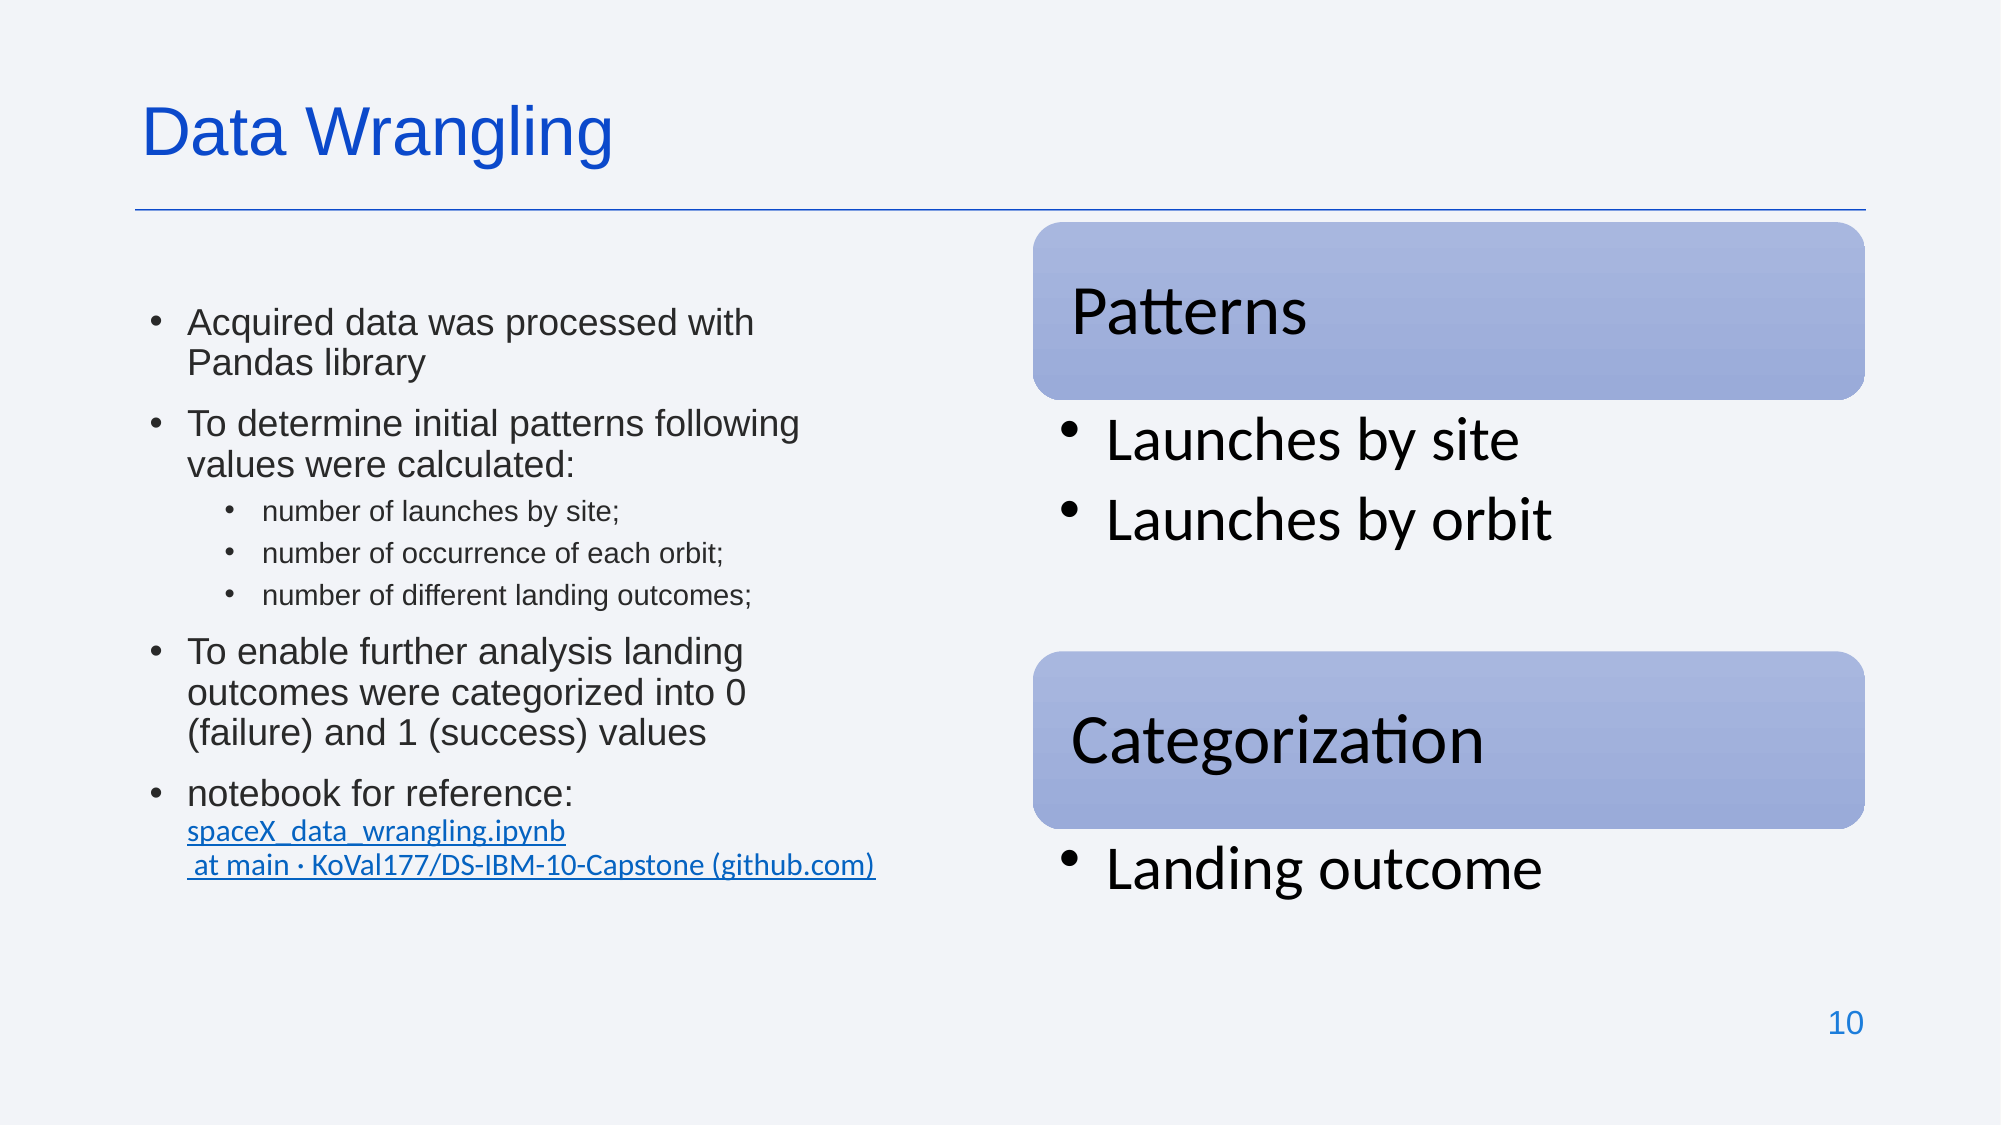

Data Wrangling
Patterns
Launches by site
Launches by orbit

Categorization
Landing outcome
Acquired data was processed with Pandas library
To determine initial patterns following values were calculated:
number of launches by site;
number of occurrence of each orbit;
number of different landing outcomes;
To enable further analysis landing outcomes were categorized into 0 (failure) and 1 (success) values
notebook for reference: spaceX_data_wrangling.ipynb at main · KoVal177/DS-IBM-10-Capstone (github.com)
10